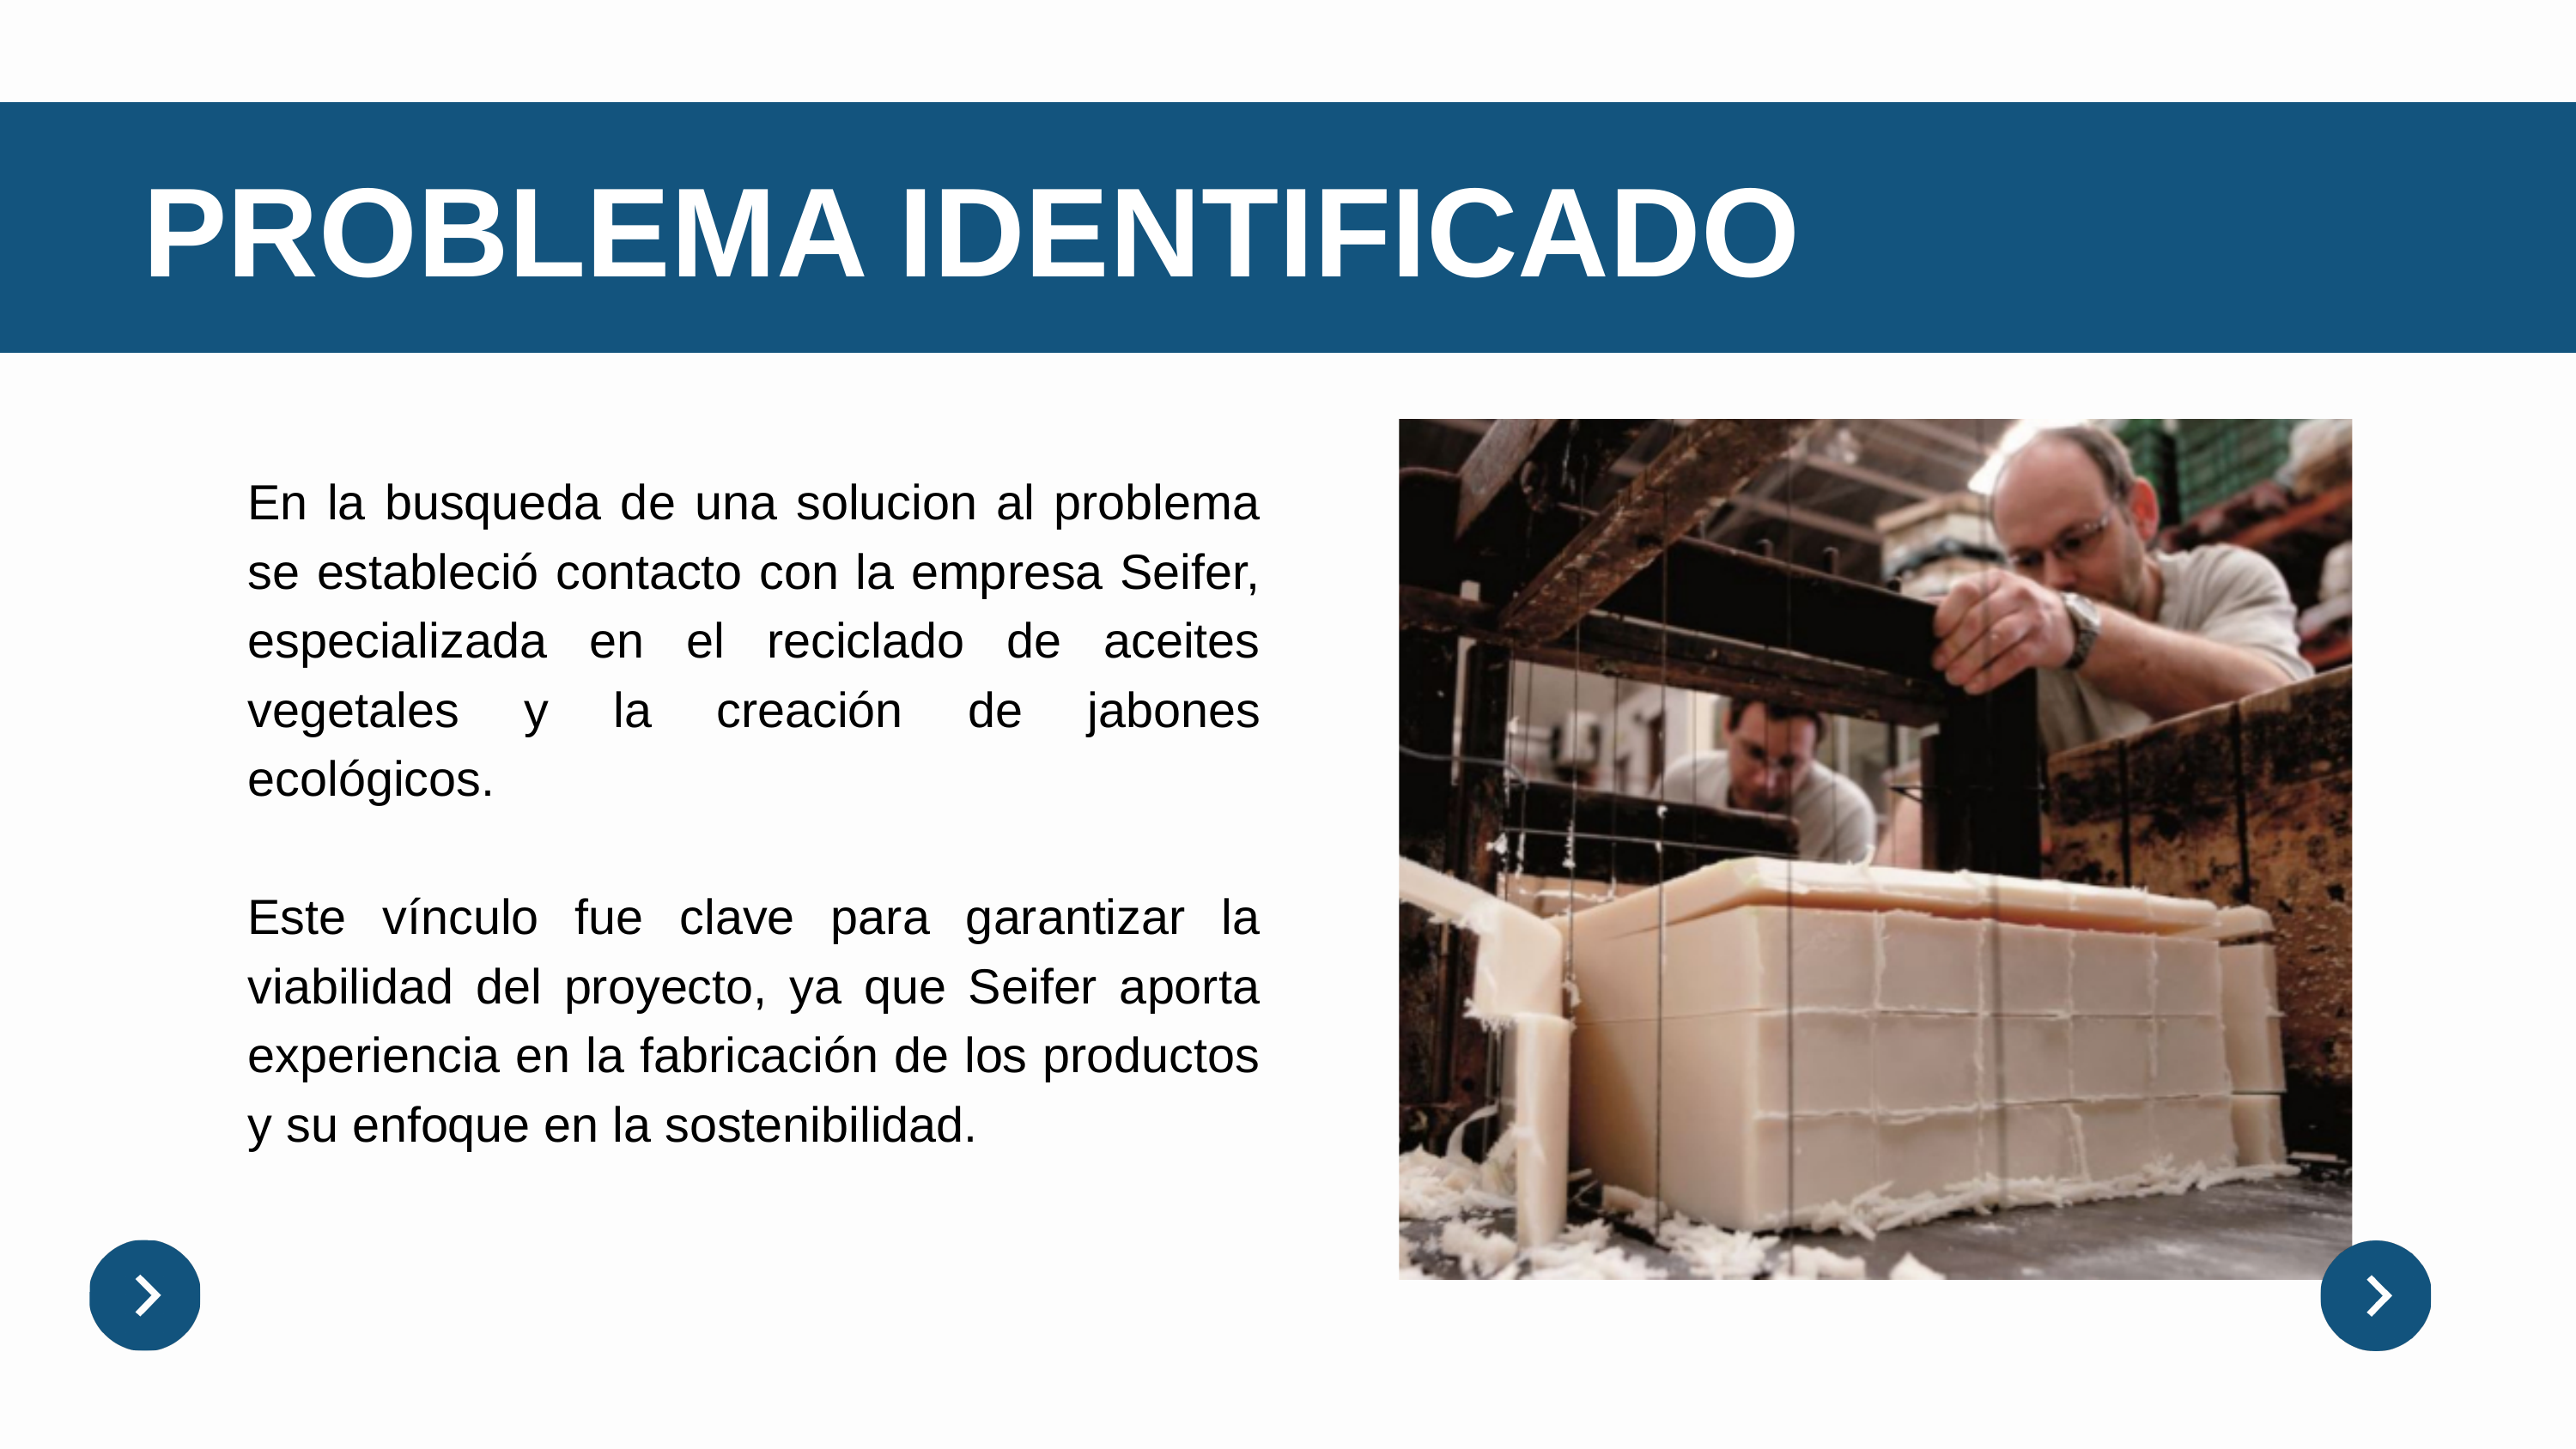

PROBLEMA IDENTIFICADO

En la busqueda de una solucion al problema se estableció contacto con la empresa Seifer, especializada en el reciclado de aceites vegetales y la creación de jabones ecológicos.

Este vínculo fue clave para garantizar la viabilidad del proyecto, ya que Seifer aporta experiencia en la fabricación de los productos y su enfoque en la sostenibilidad.